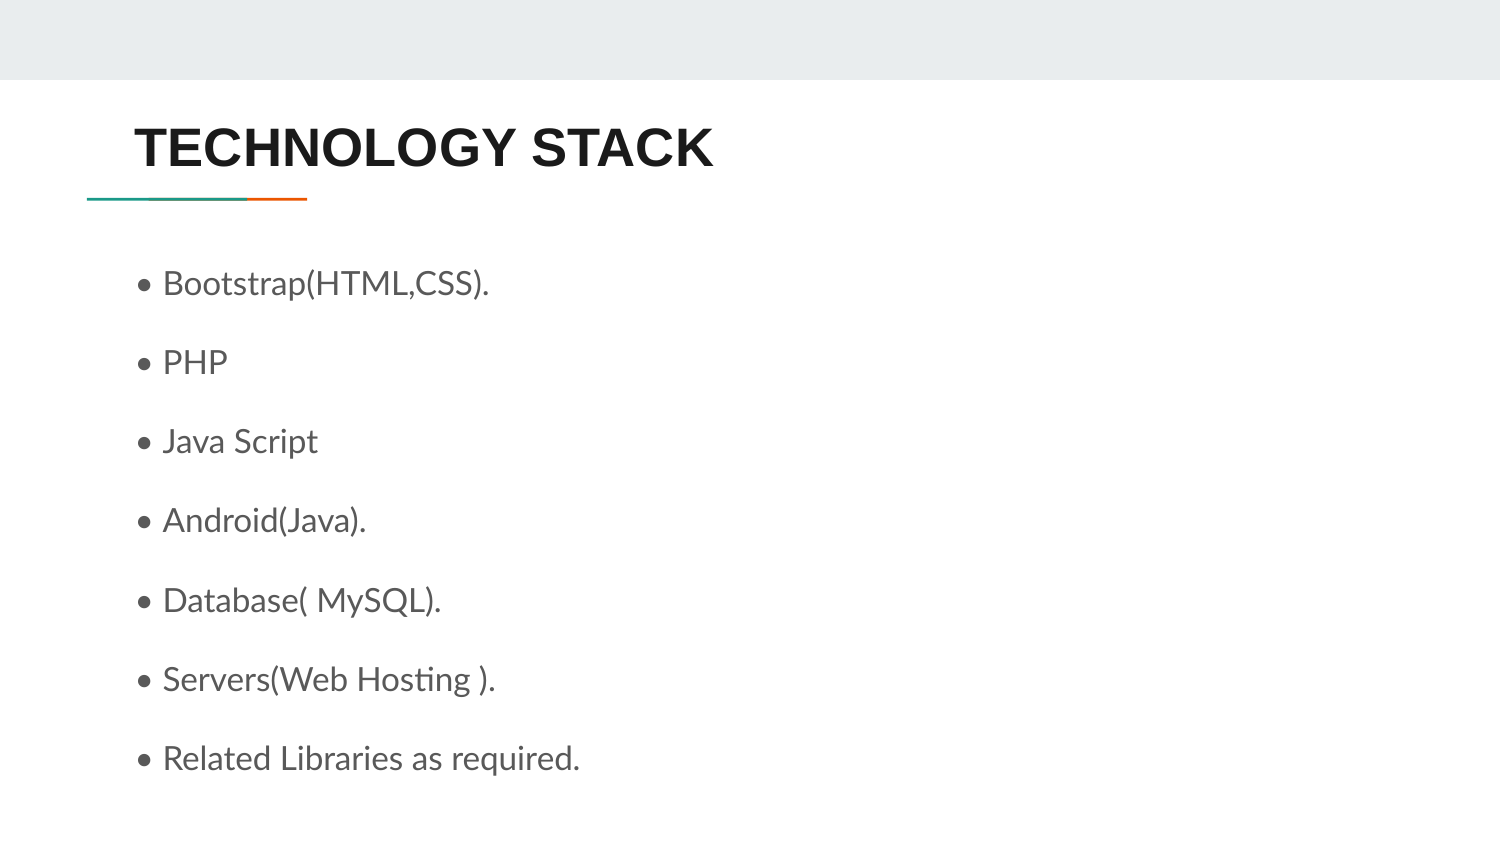

# TECHNOLOGY STACK
• Bootstrap(HTML,CSS).
• PHP
• Java Script
• Android(Java).
• Database( MySQL).
• Servers(Web Hosting ).
• Related Libraries as required.